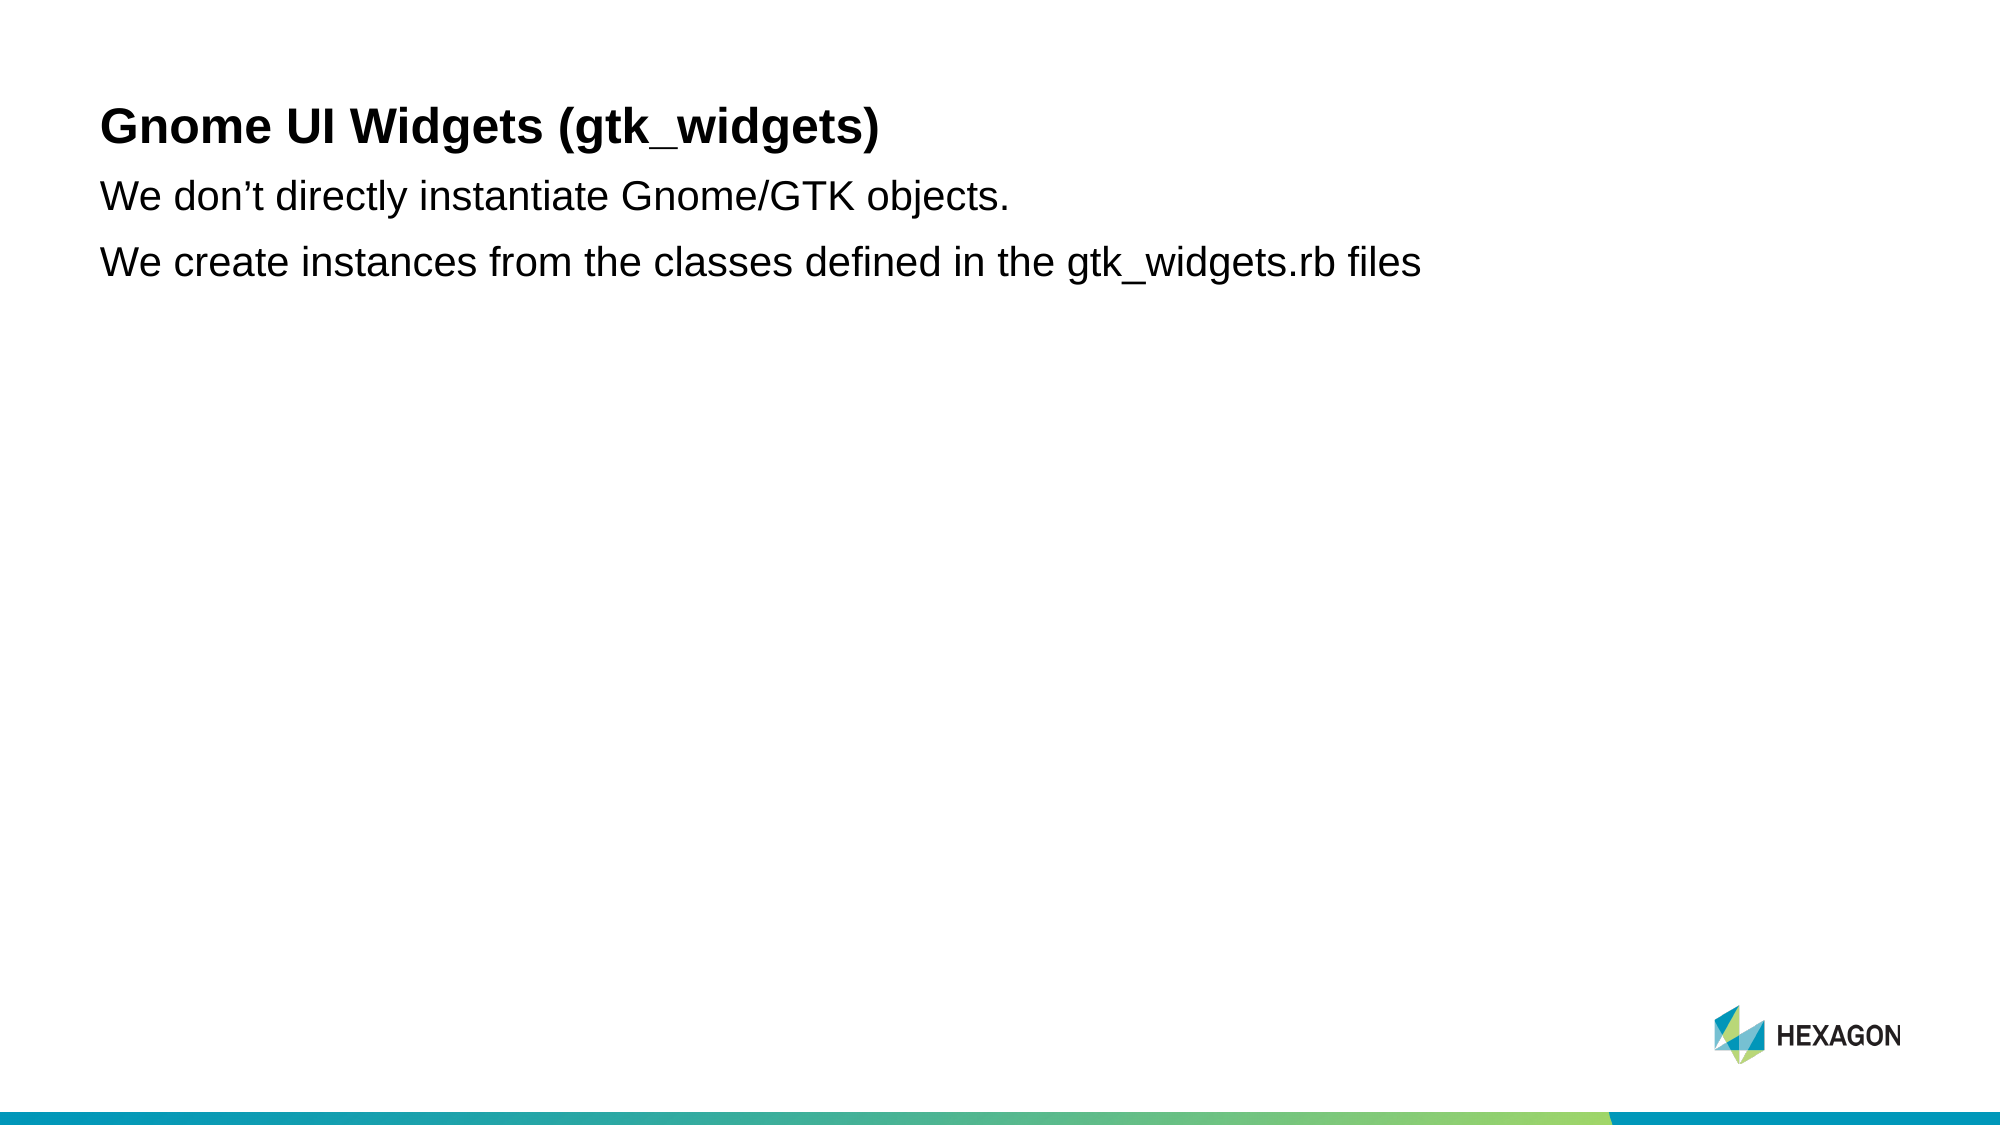

# Gnome UI Widgets (gtk_widgets)
We don’t directly instantiate Gnome/GTK objects.
We create instances from the classes defined in the gtk_widgets.rb files